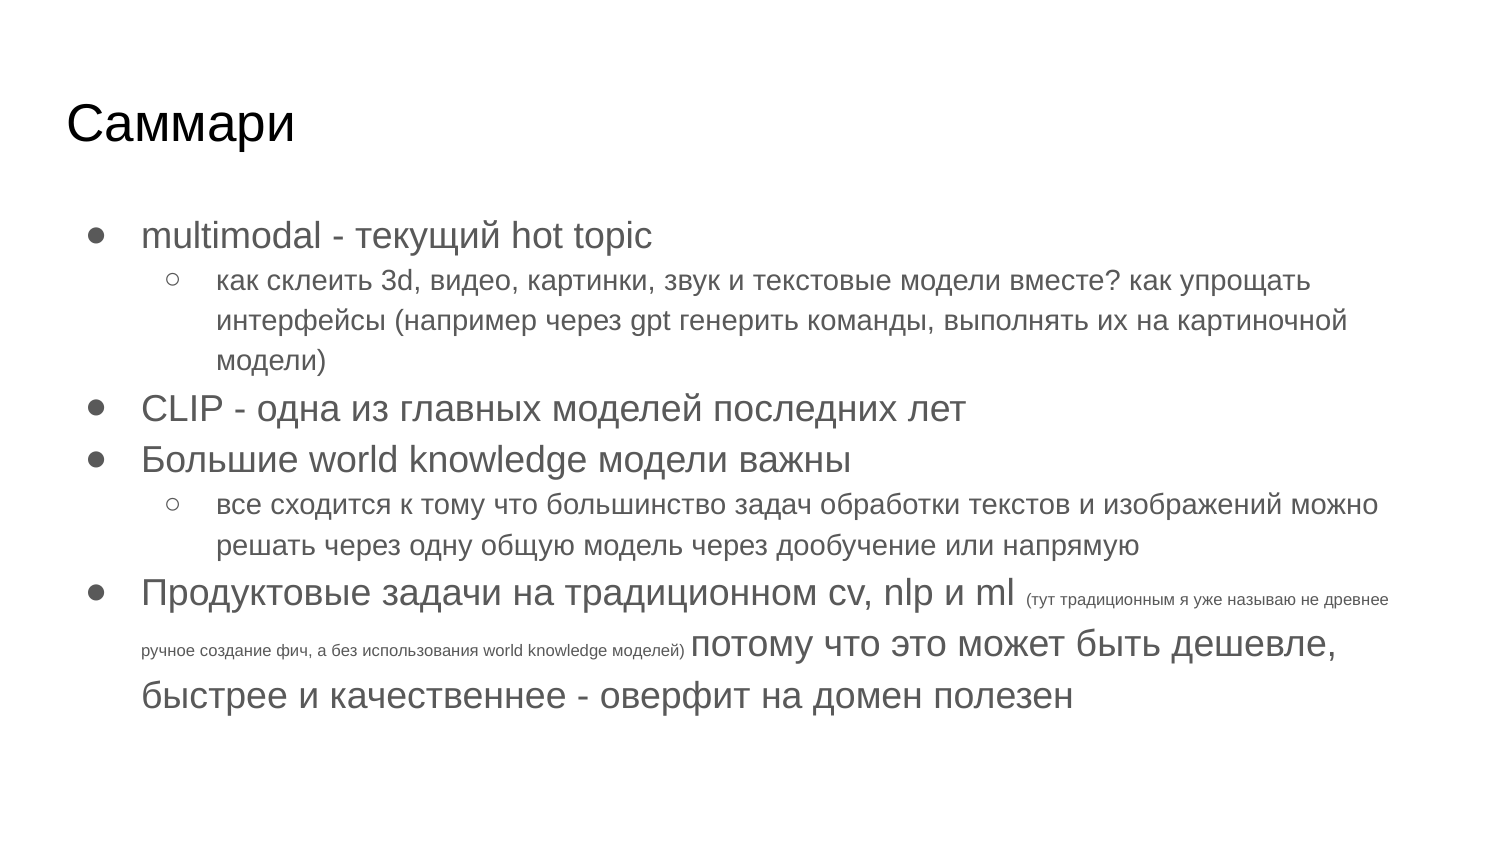

# Саммари
multimodal - текущий hot topic
как склеить 3d, видео, картинки, звук и текстовые модели вместе? как упрощать интерфейсы (например через gpt генерить команды, выполнять их на картиночной модели)
CLIP - одна из главных моделей последних лет
Большие world knowledge модели важны
все сходится к тому что большинство задач обработки текстов и изображений можно решать через одну общую модель через дообучение или напрямую
Продуктовые задачи на традиционном cv, nlp и ml (тут традиционным я уже называю не древнее ручное создание фич, а без использования world knowledge моделей) потому что это может быть дешевле, быстрее и качественнее - оверфит на домен полезен